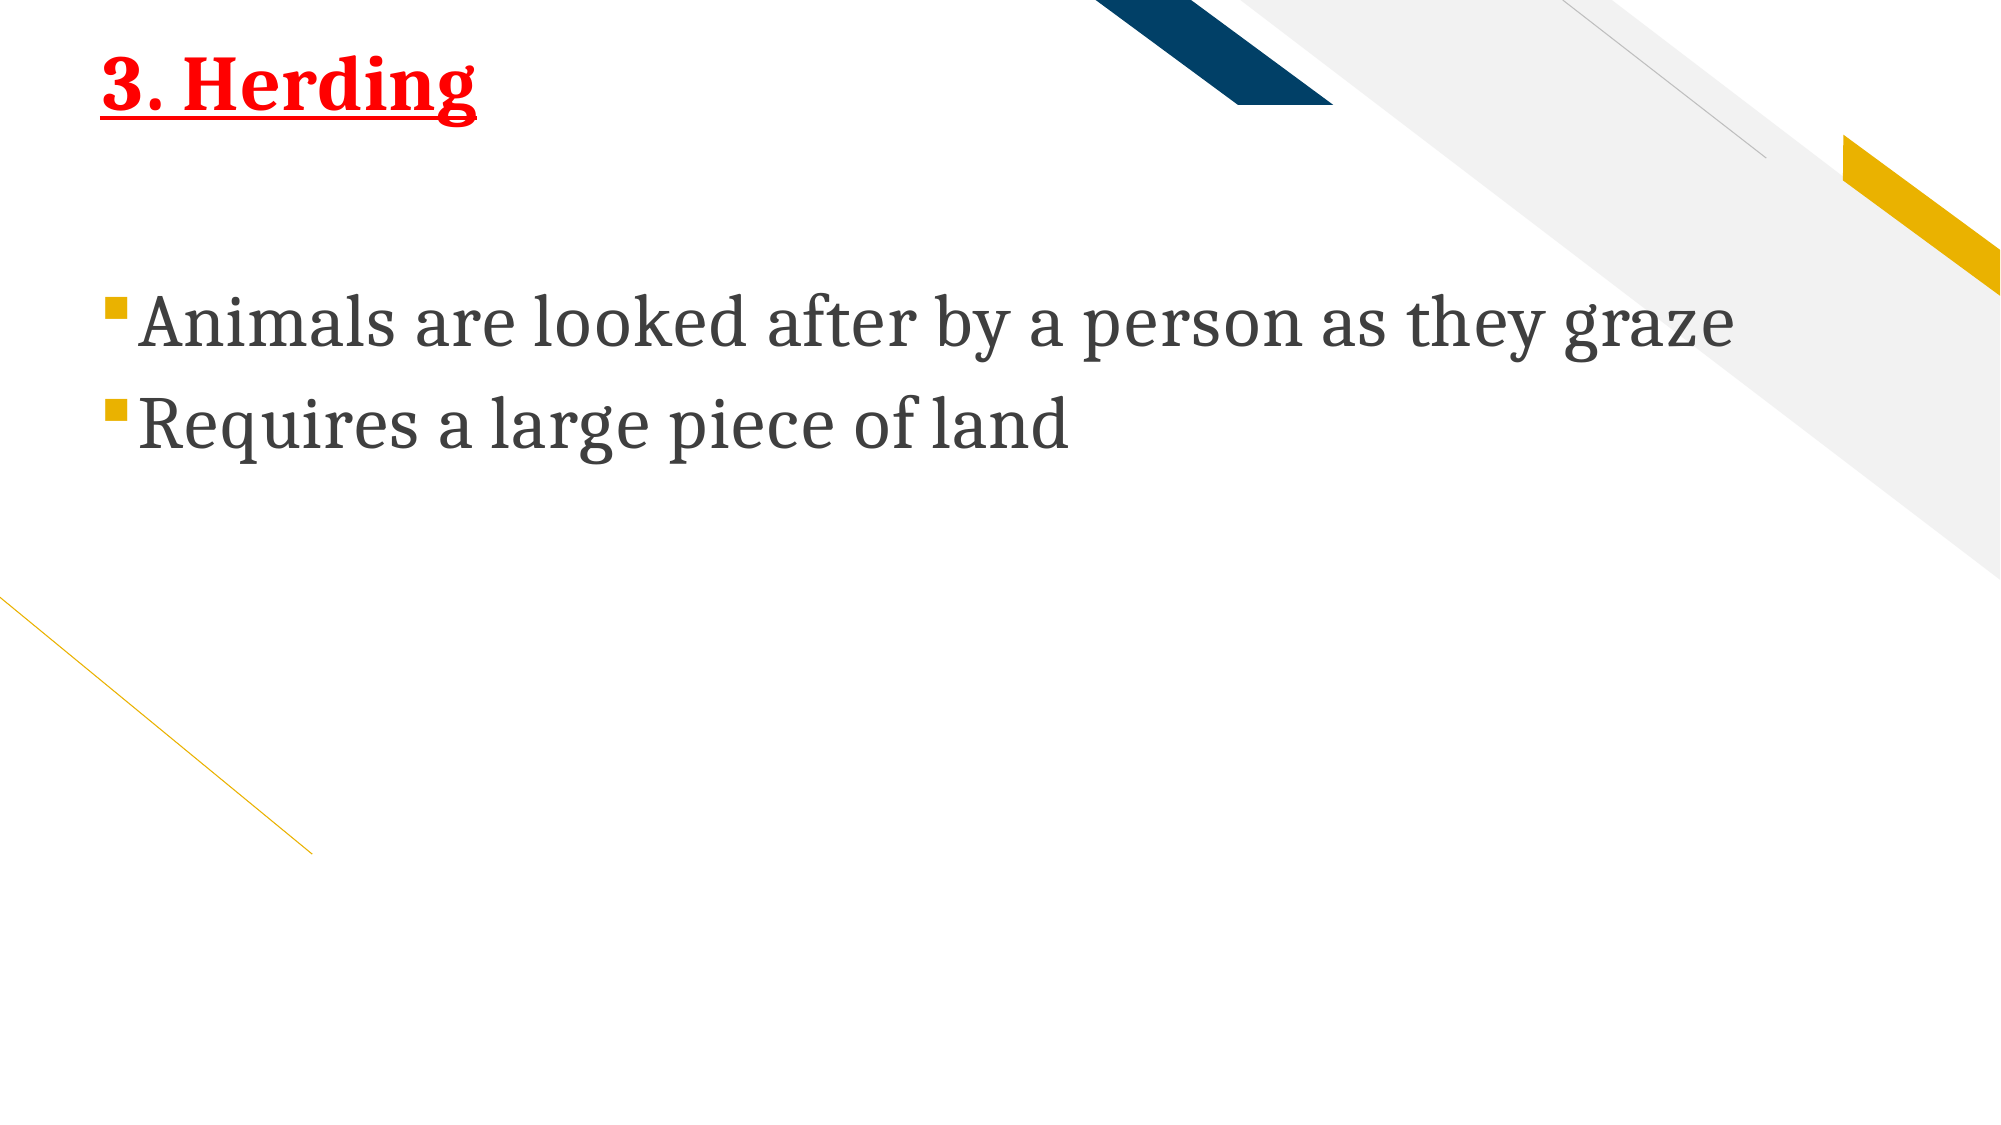

# 3. Herding
Animals are looked after by a person as they graze
Requires a large piece of land